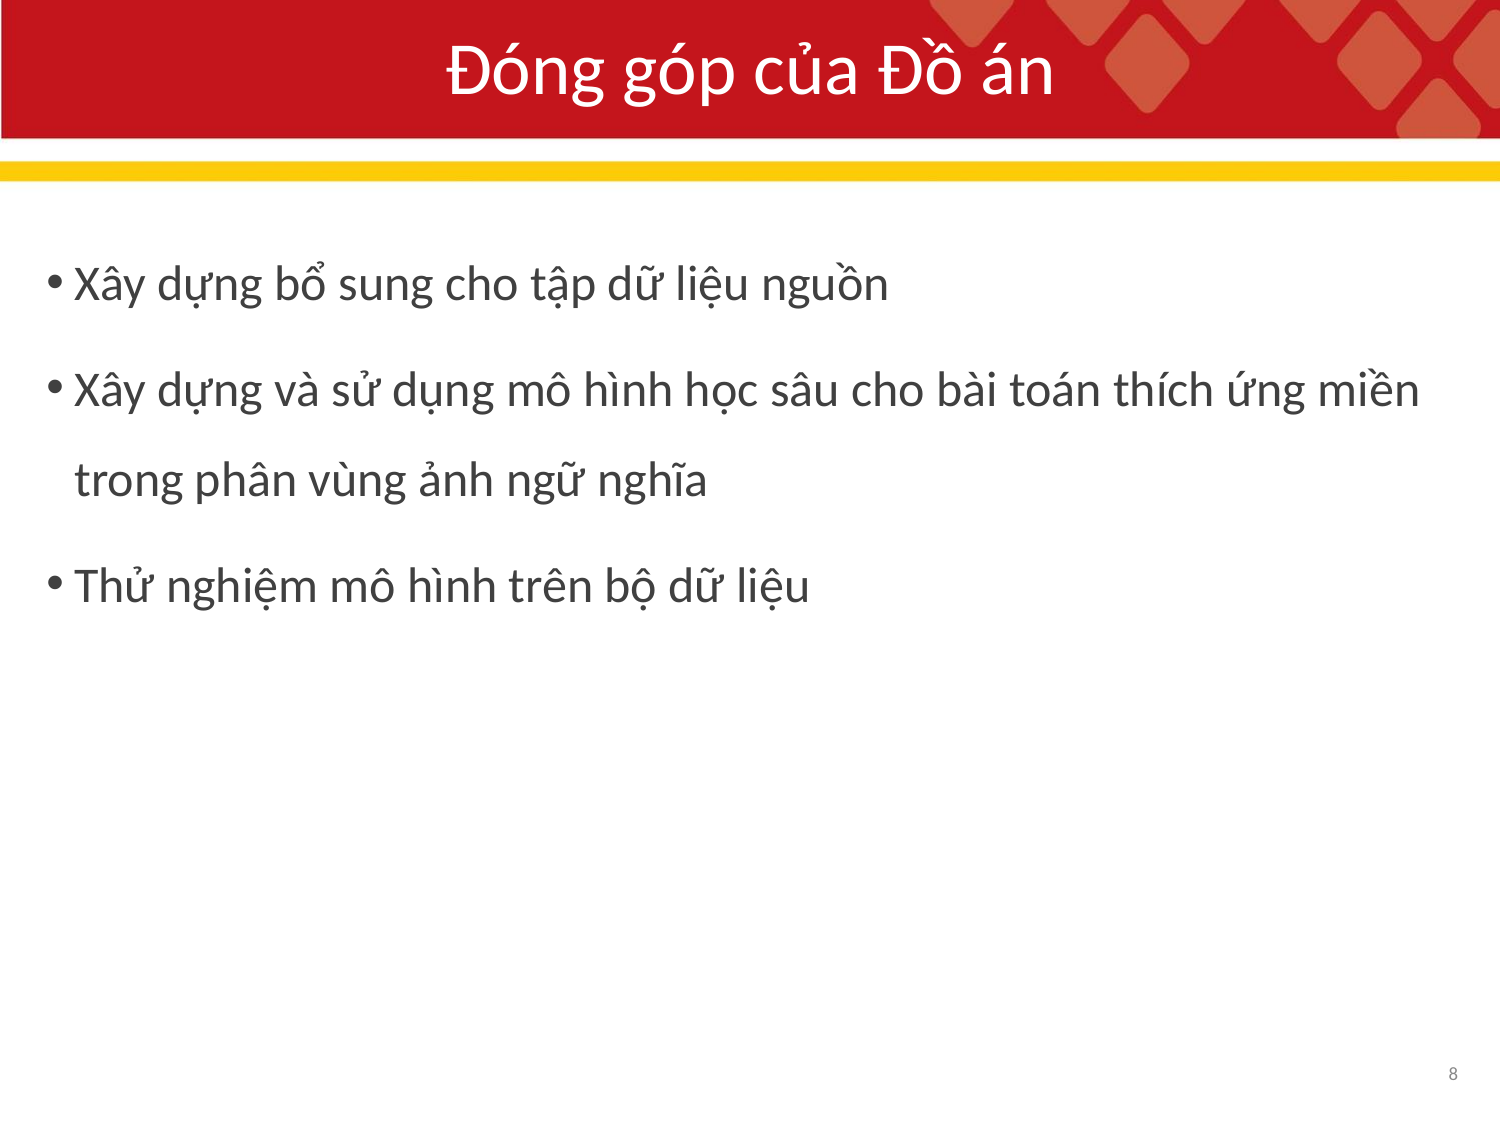

# Đóng góp của Đồ án
Xây dựng bổ sung cho tập dữ liệu nguồn
Xây dựng và sử dụng mô hình học sâu cho bài toán thích ứng miền trong phân vùng ảnh ngữ nghĩa
Thử nghiệm mô hình trên bộ dữ liệu
8